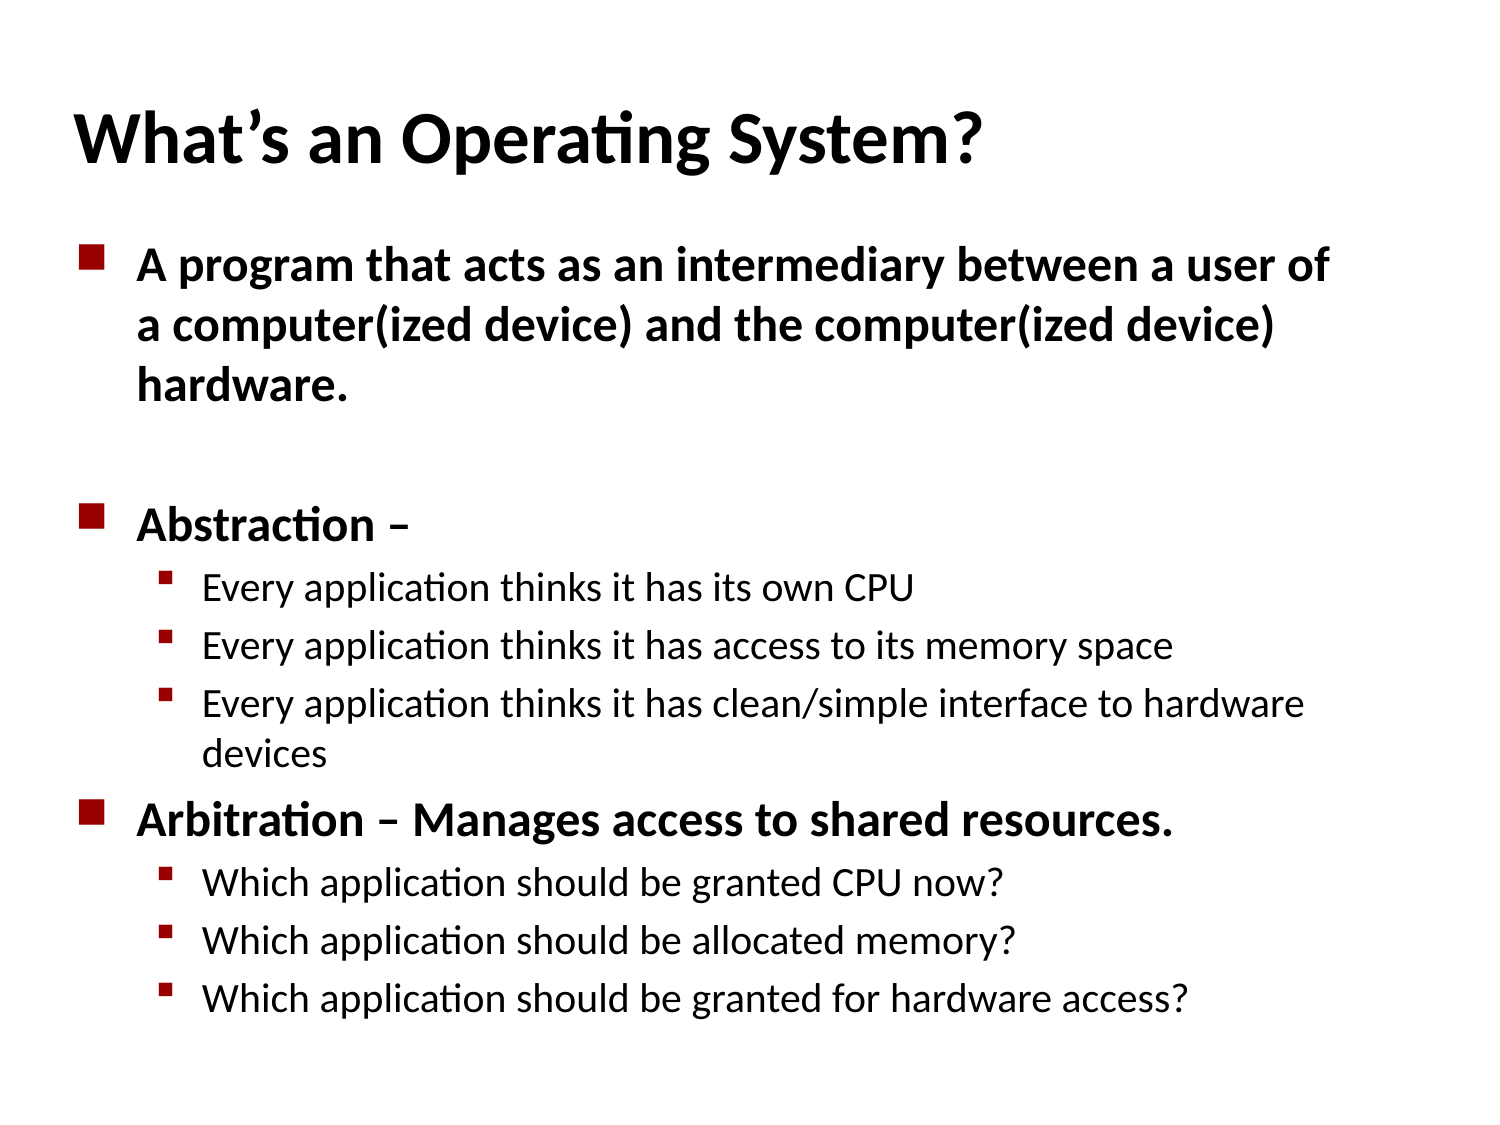

# What’s an Operating System?
A program that acts as an intermediary between a user of a computer(ized device) and the computer(ized device) hardware.

Abstraction –
Every application thinks it has its own CPU
Every application thinks it has access to its memory space
Every application thinks it has clean/simple interface to hardware devices
Arbitration – Manages access to shared resources.
Which application should be granted CPU now?
Which application should be allocated memory?
Which application should be granted for hardware access?